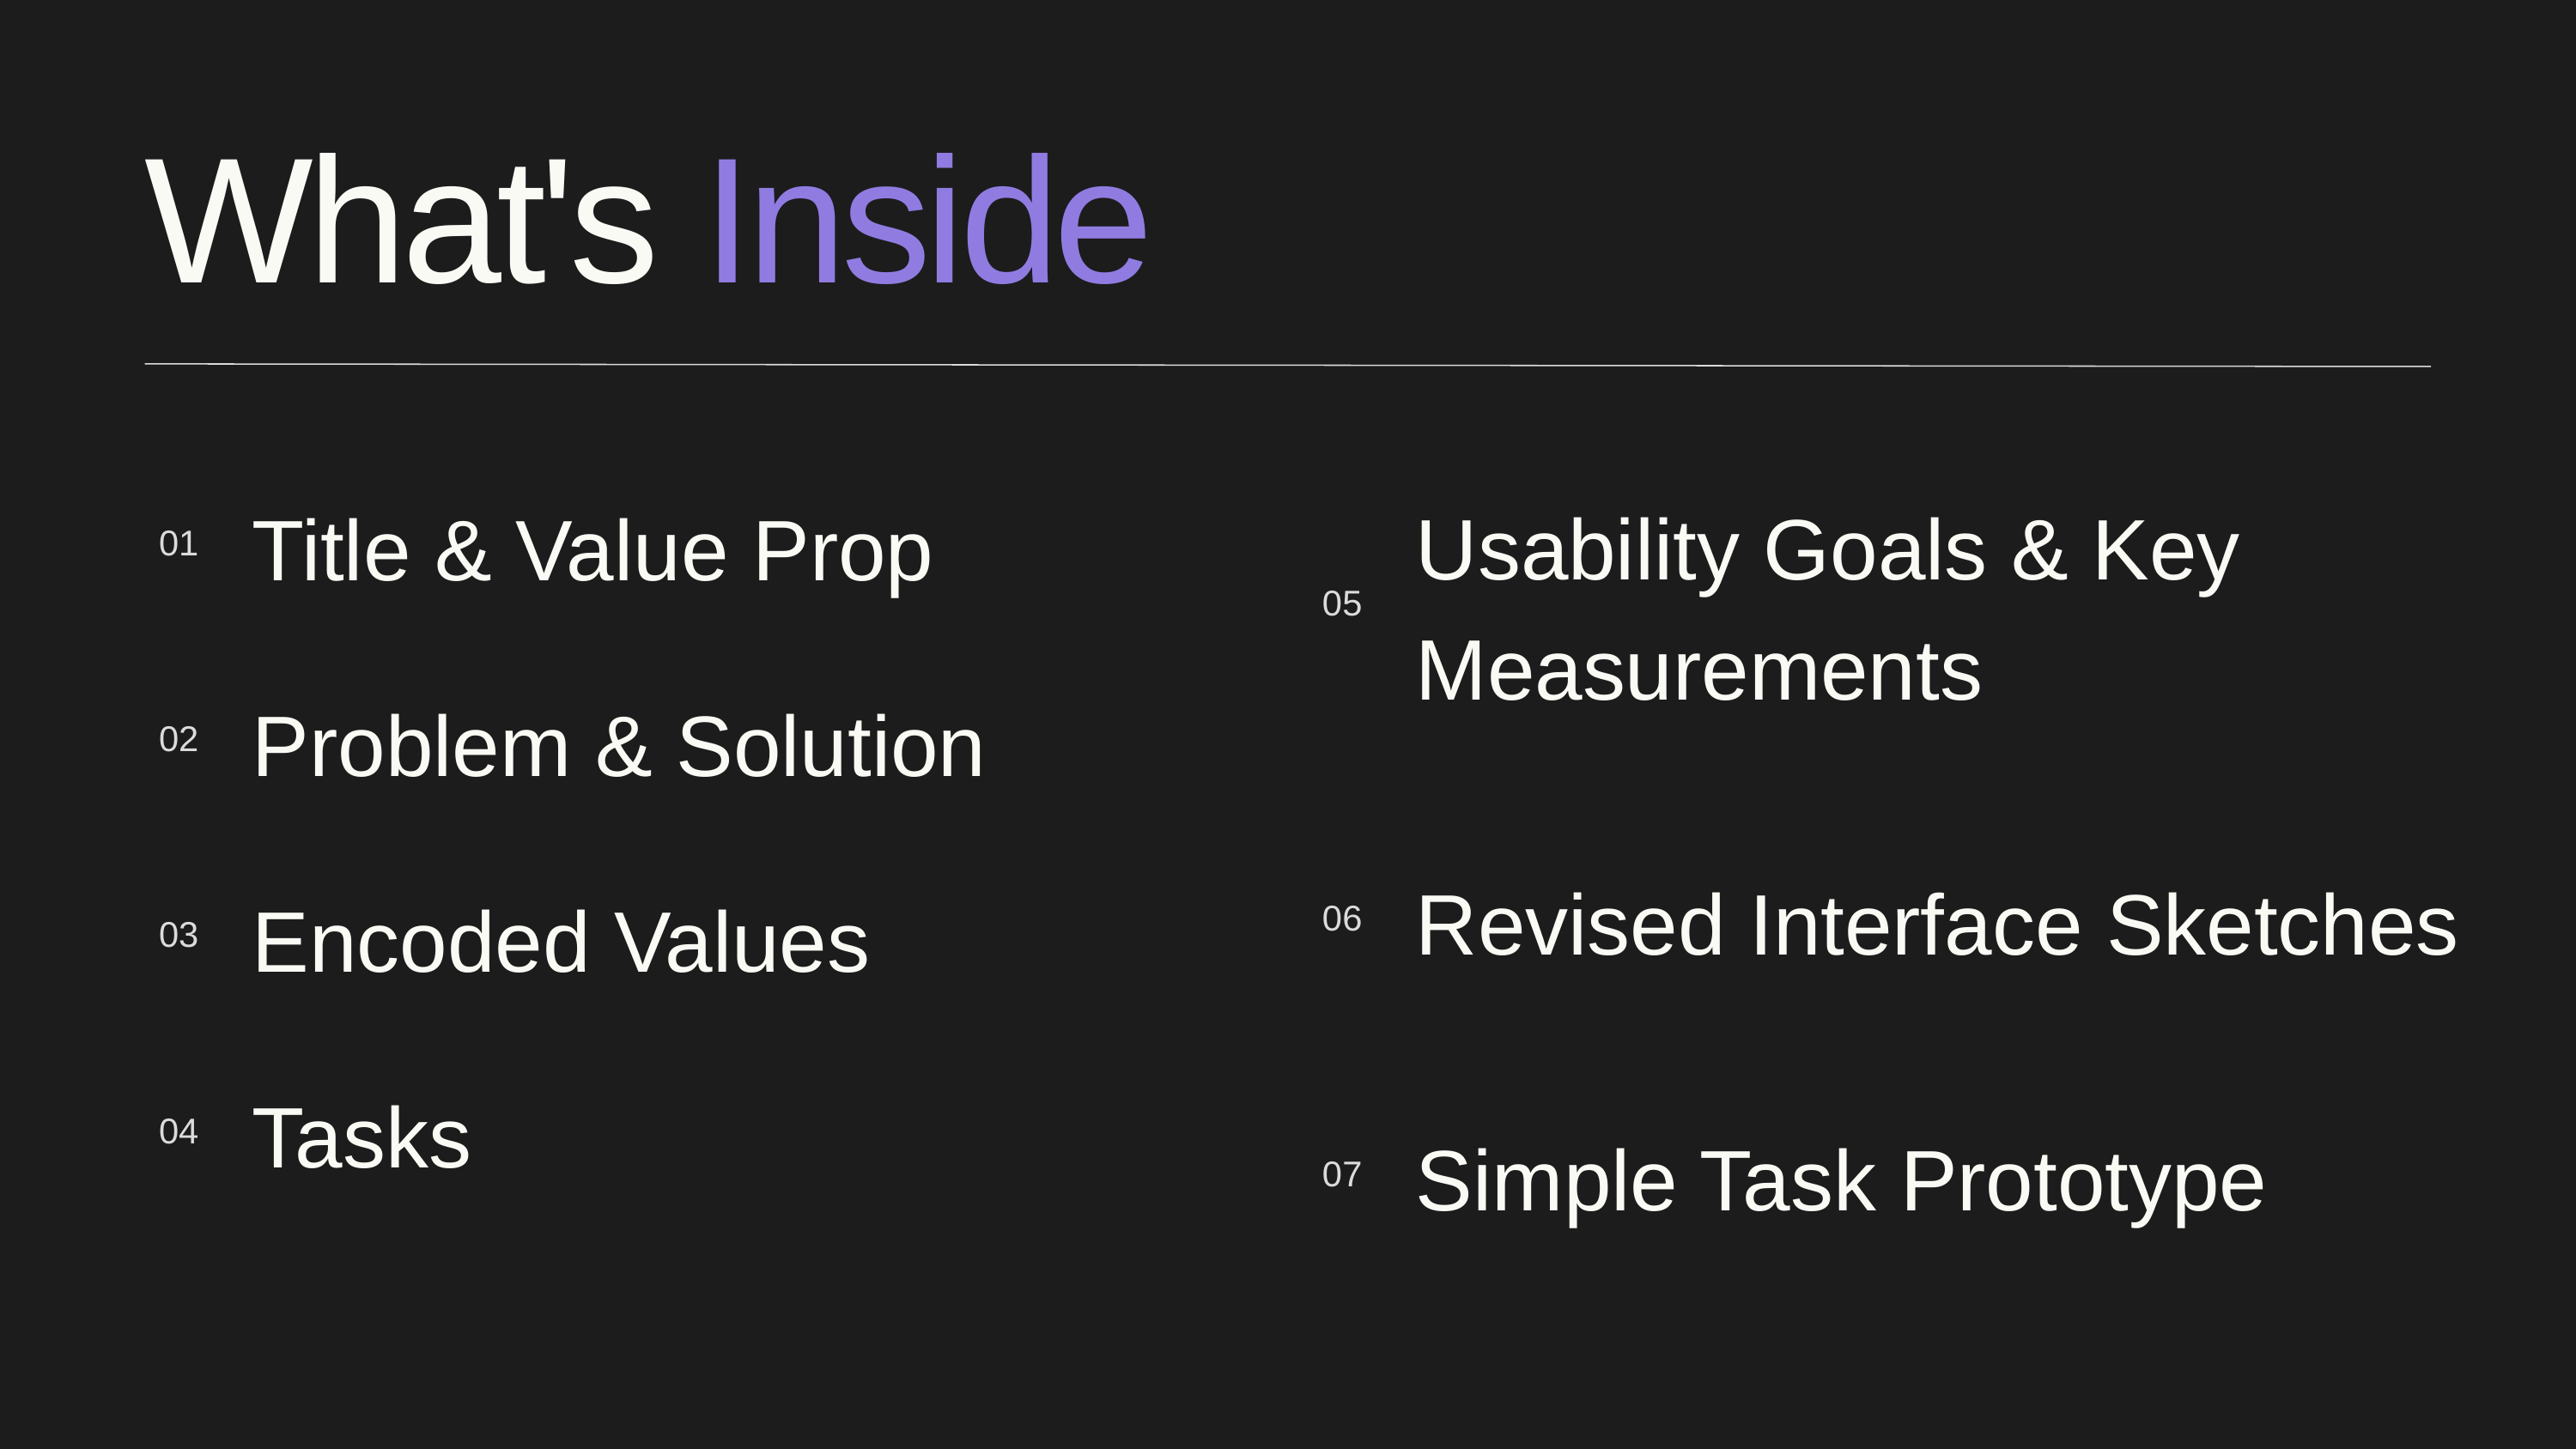

What's Inside

| 01 | Title & Value Prop |
| --- | --- |
| 02 | Problem & Solution |
| 03 | Encoded Values |
| 04 | Tasks |
| 05 | Usability Goals & Key Measurements |
| --- | --- |
| 06 | Revised Interface Sketches |
| 07 | Simple Task Prototype |